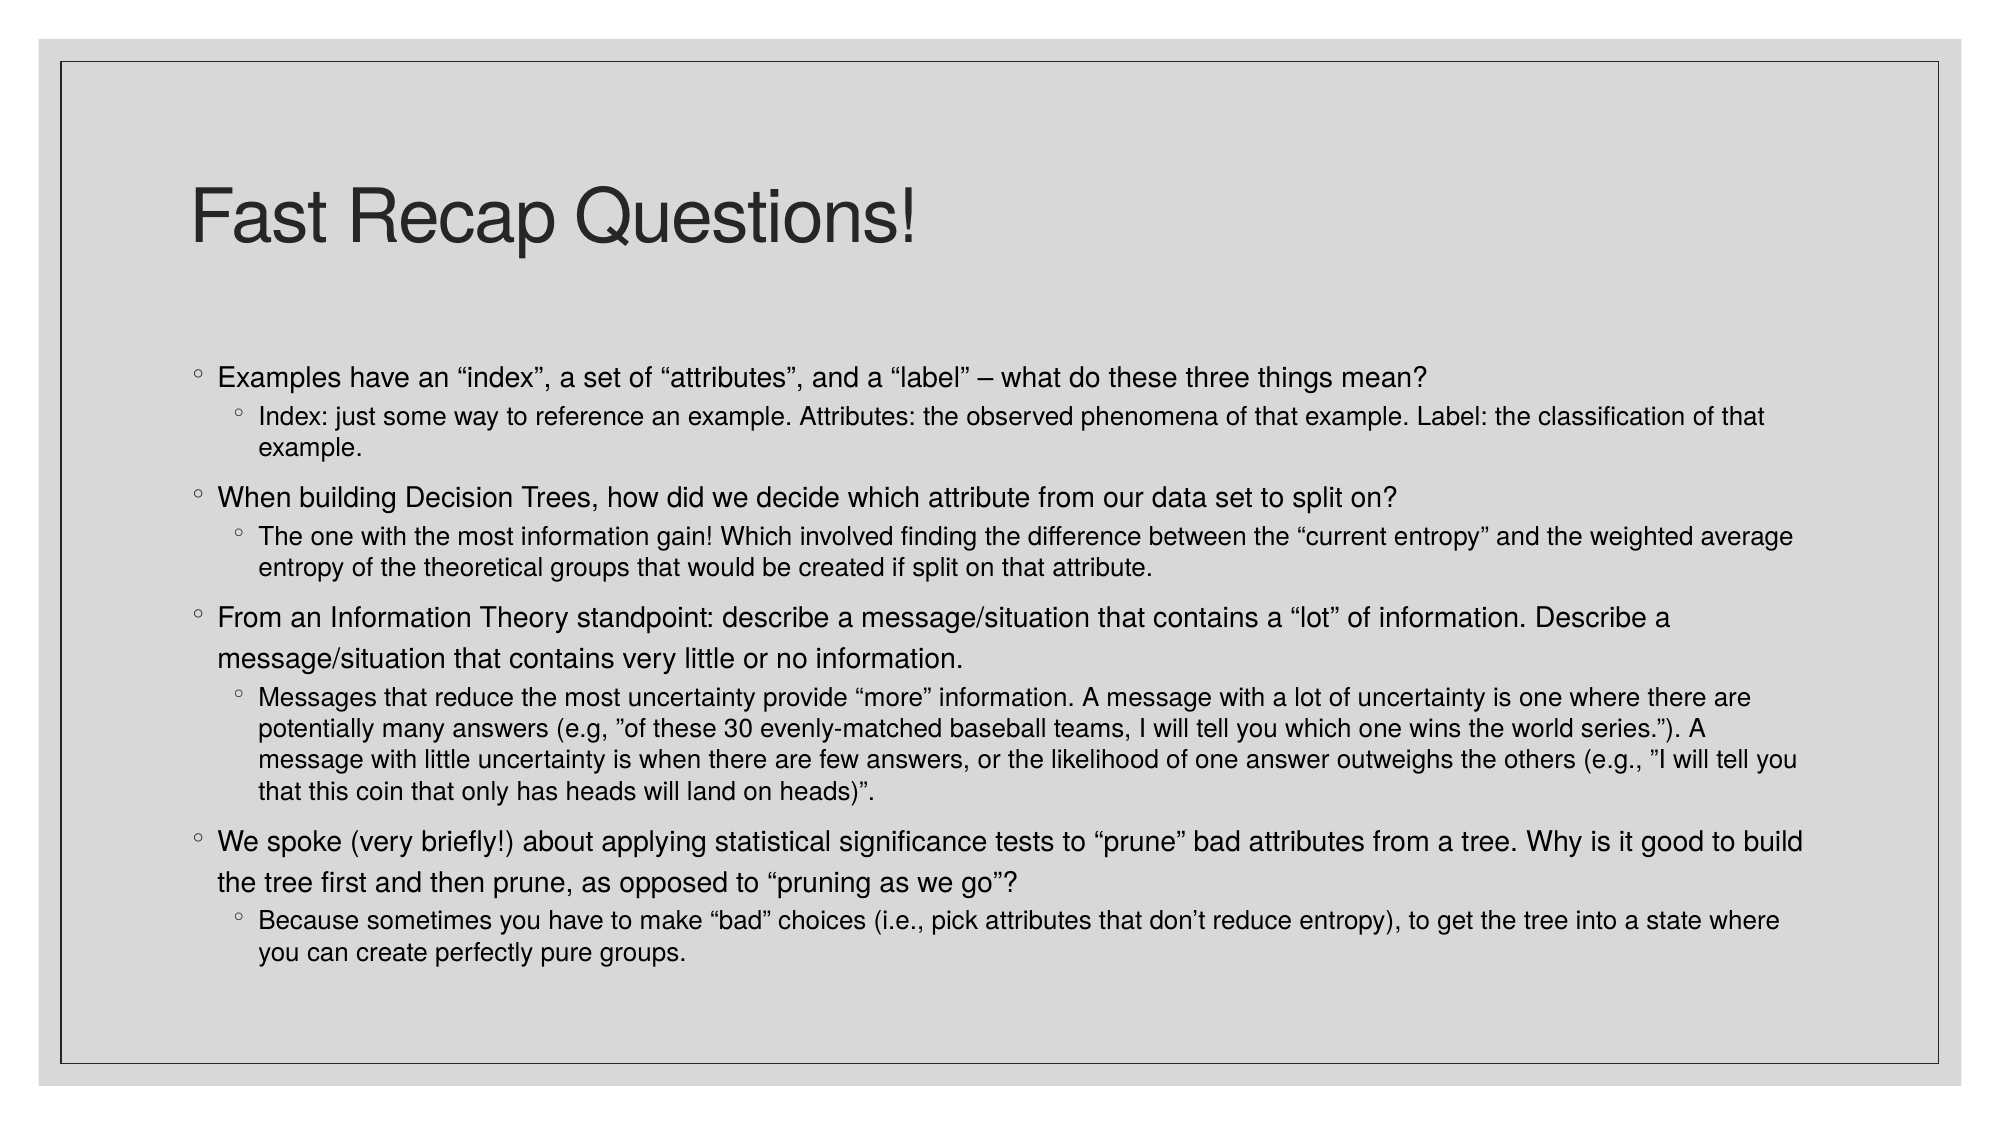

# Fast Recap Questions!
Examples have an “index”, a set of “attributes”, and a “label” – what do these three things mean?
Index: just some way to reference an example. Attributes: the observed phenomena of that example. Label: the classification of that example.
When building Decision Trees, how did we decide which attribute from our data set to split on?
The one with the most information gain! Which involved finding the difference between the “current entropy” and the weighted average entropy of the theoretical groups that would be created if split on that attribute.
From an Information Theory standpoint: describe a message/situation that contains a “lot” of information. Describe a message/situation that contains very little or no information.
Messages that reduce the most uncertainty provide “more” information. A message with a lot of uncertainty is one where there are potentially many answers (e.g, ”of these 30 evenly-matched baseball teams, I will tell you which one wins the world series.”). A message with little uncertainty is when there are few answers, or the likelihood of one answer outweighs the others (e.g., ”I will tell you that this coin that only has heads will land on heads)”.
We spoke (very briefly!) about applying statistical significance tests to “prune” bad attributes from a tree. Why is it good to build the tree first and then prune, as opposed to “pruning as we go”?
Because sometimes you have to make “bad” choices (i.e., pick attributes that don’t reduce entropy), to get the tree into a state where you can create perfectly pure groups.